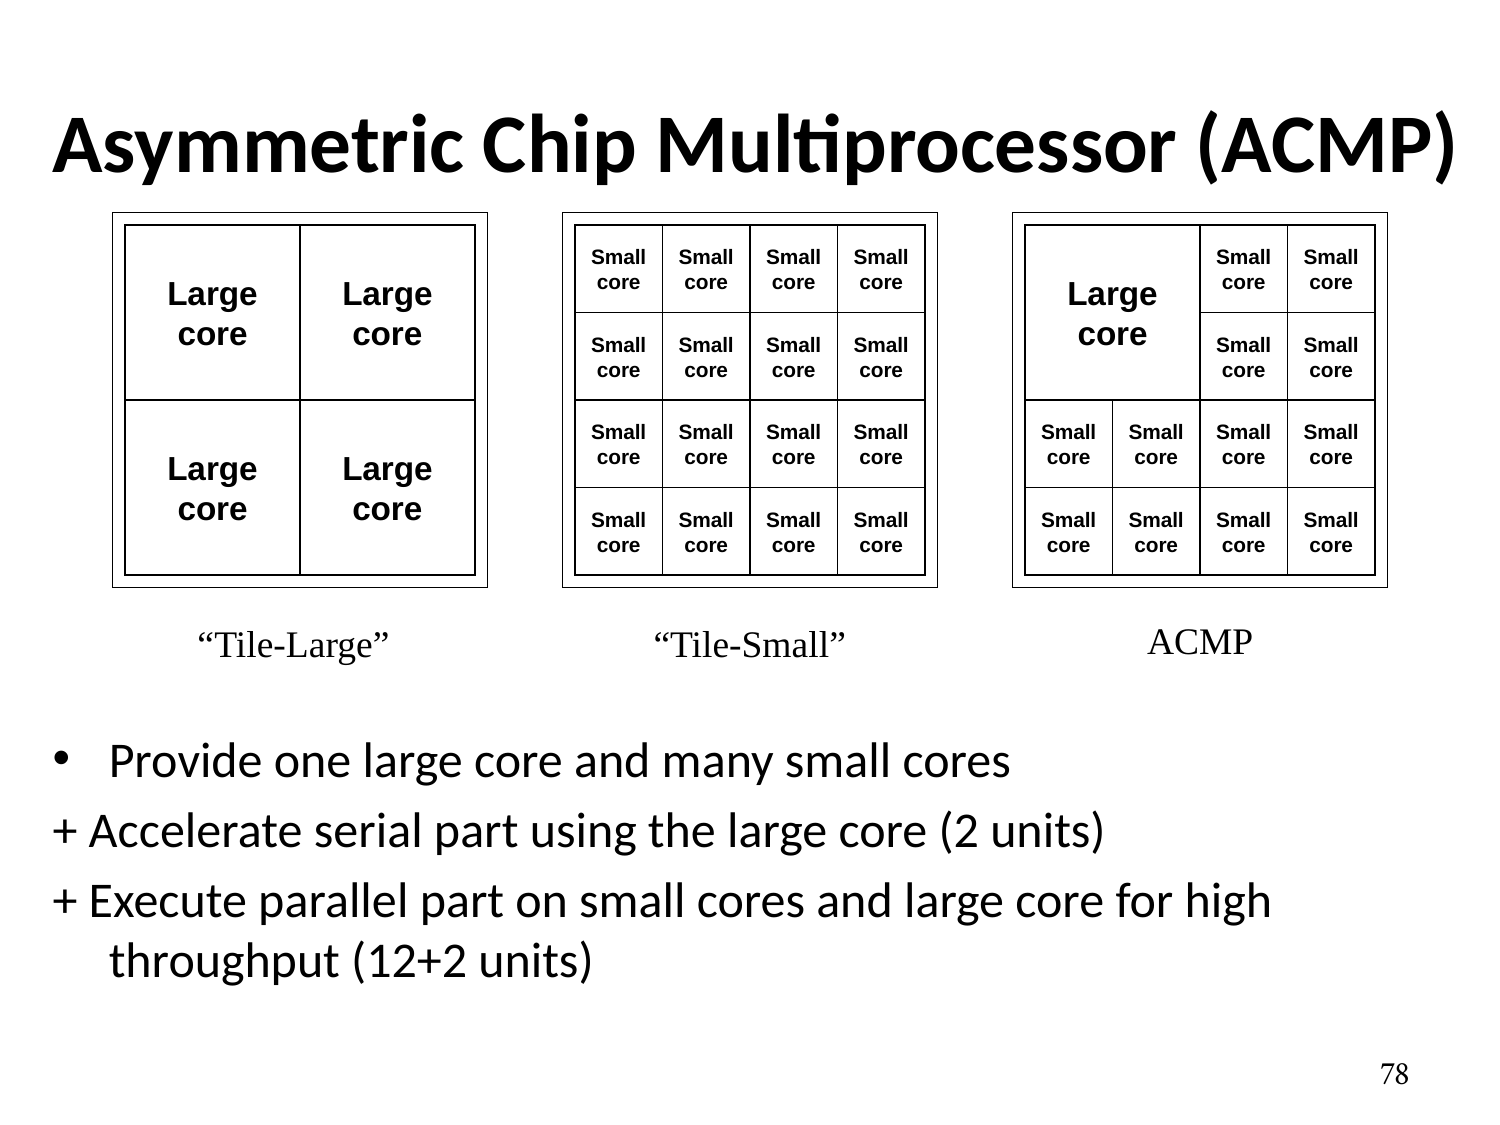

# Asymmetric Chip Multiprocessor (ACMP)

Provide one large core and many small cores
+ Accelerate serial part using the large core (2 units)
+ Execute parallel part on small cores and large core for high throughput (12+2 units)

Large
core
Large
core
Large
core
Large
core
“Tile-Large”

Small
core
Small
core
Small
core
Small
core
Small
core
Small
core
Small
core
Small
core
Small
core
Small
core
Small
core
Small
core
Small
core
Small
core
Small
core
Small
core
“Tile-Small”

Large
core
Small
core
Small
core
Small
core
Small
core
Small
core
Small
core
Small
core
Small
core
Small
core
Small
core
Small
core
Small
core
ACMP
78